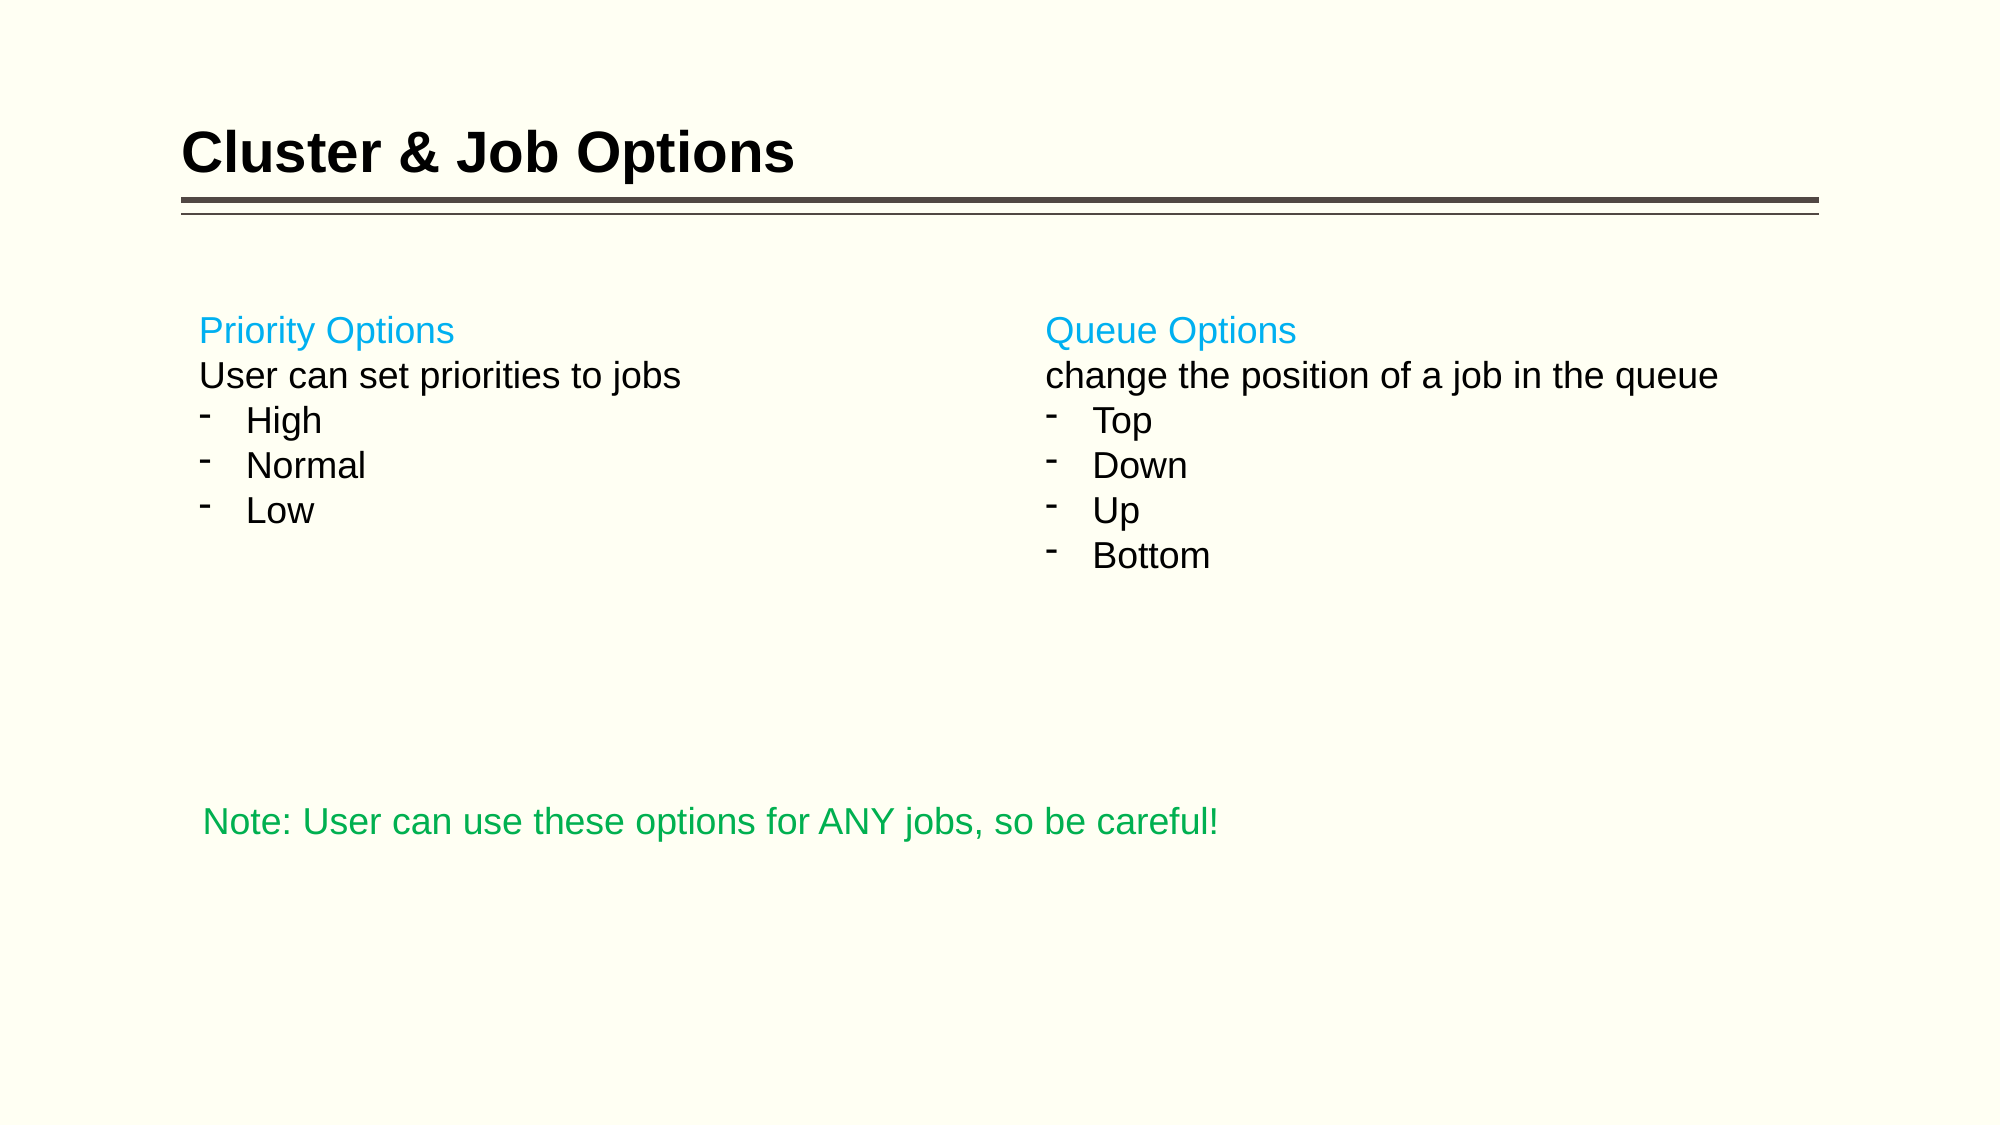

# Cluster & Job Options
Priority Options
User can set priorities to jobs
High
Normal
Low
Queue Options
change the position of a job in the queue
Top
Down
Up
Bottom
Note: User can use these options for ANY jobs, so be careful!